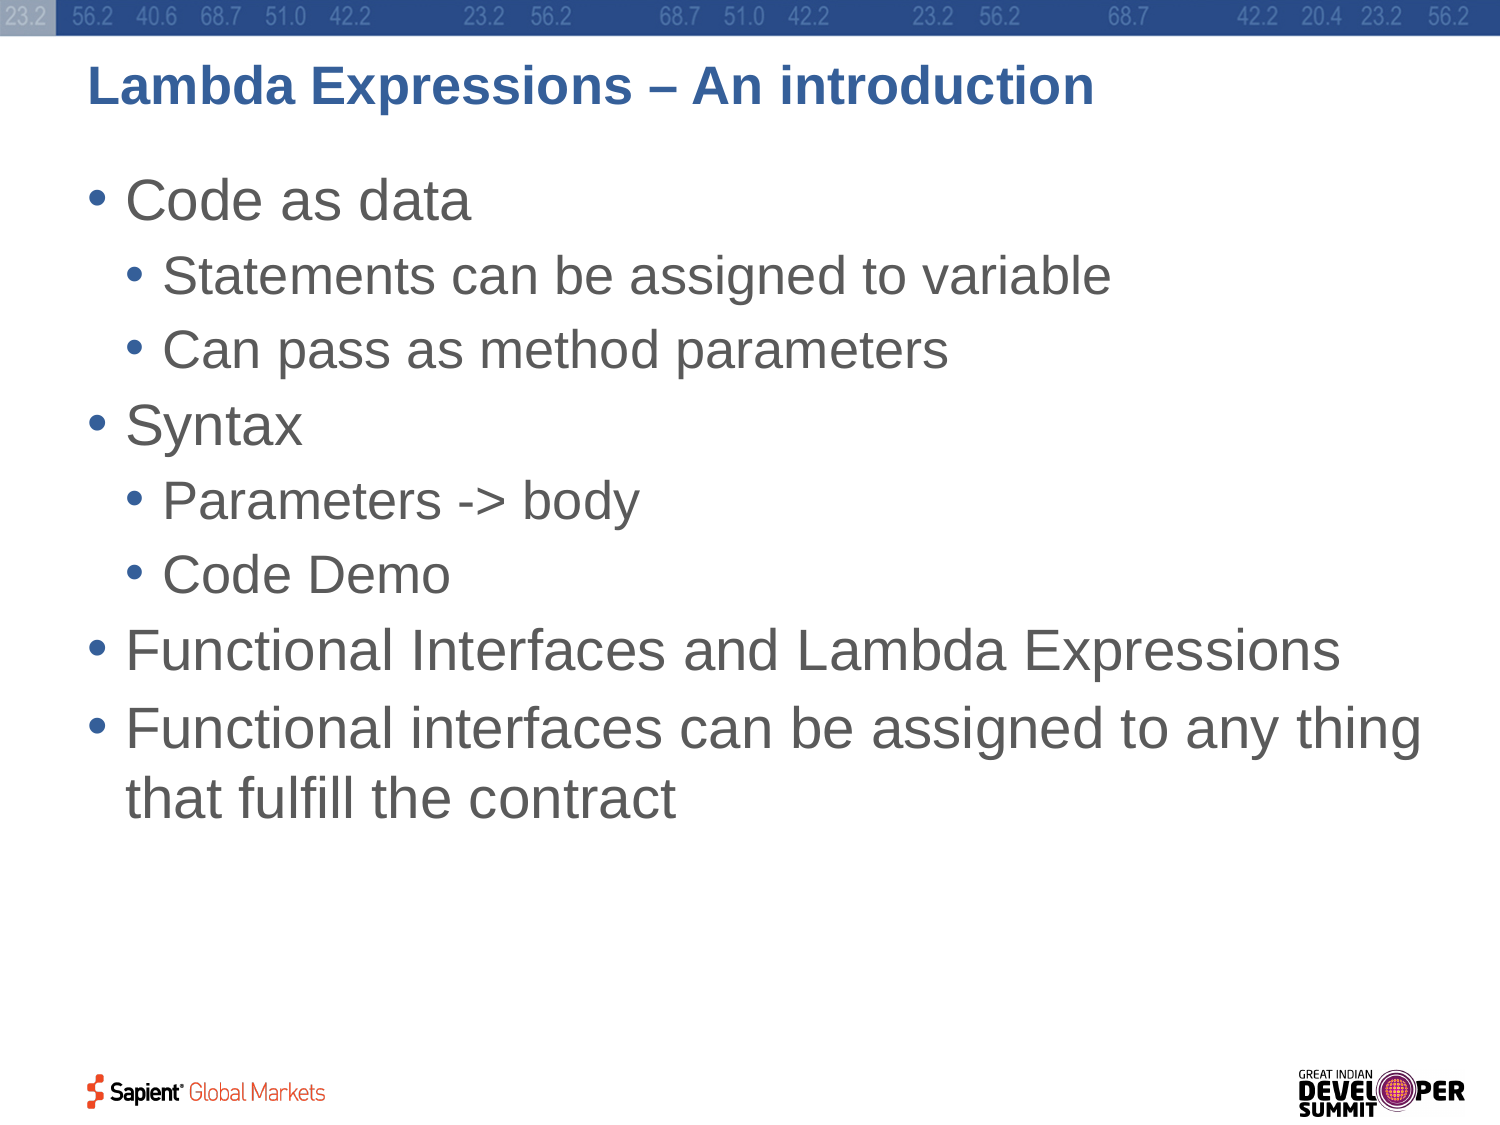

# Lambda Expressions – An introduction
Code as data
Statements can be assigned to variable
Can pass as method parameters
Syntax
Parameters -> body
Code Demo
Functional Interfaces and Lambda Expressions
Functional interfaces can be assigned to any thing that fulfill the contract